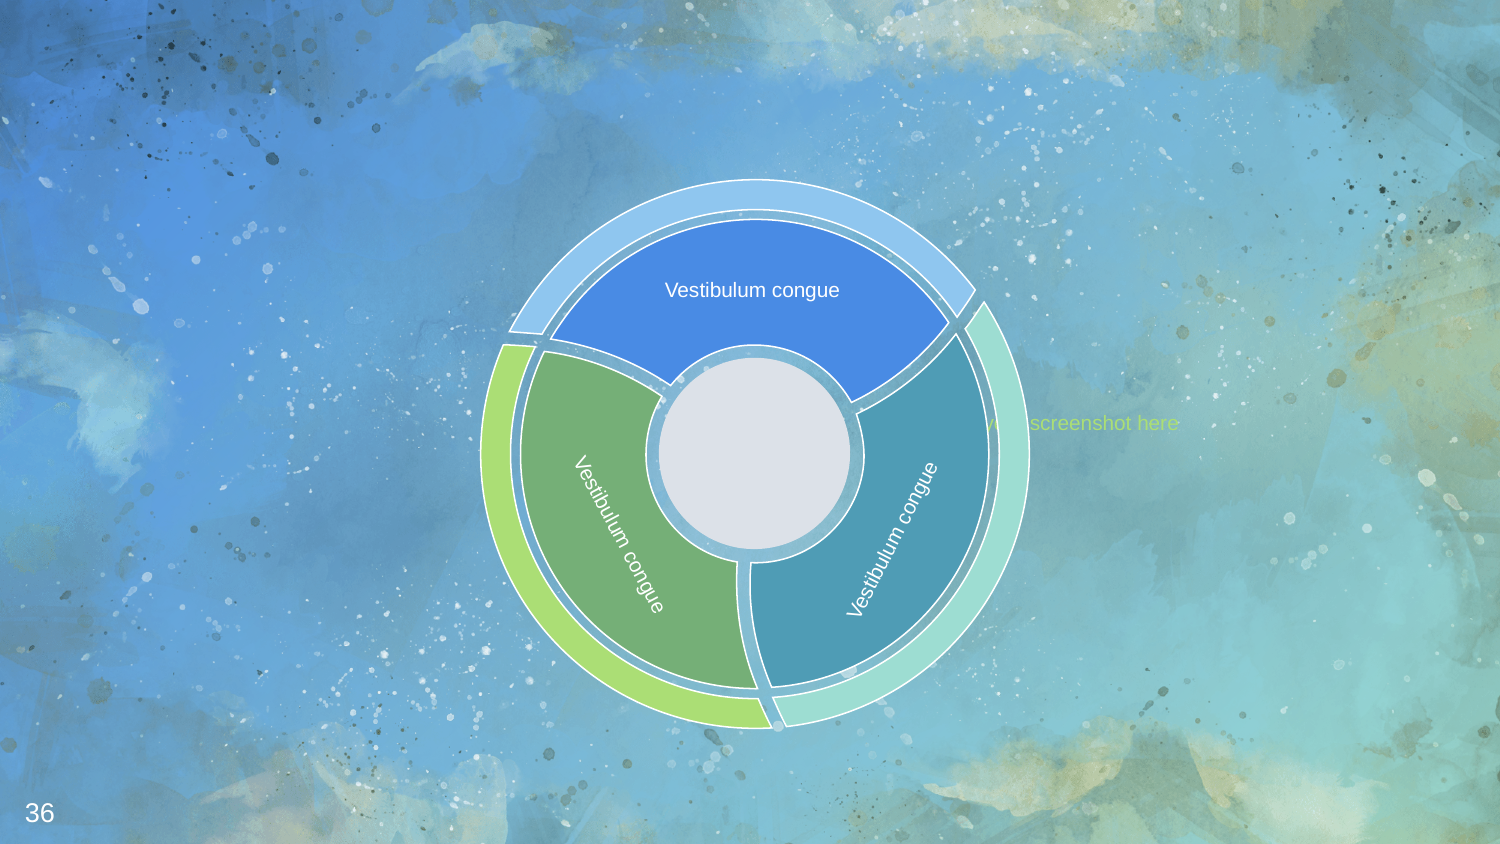

Vestibulum congue
Place your screenshot here

Vestibulum congue

Vestibulum congue

36